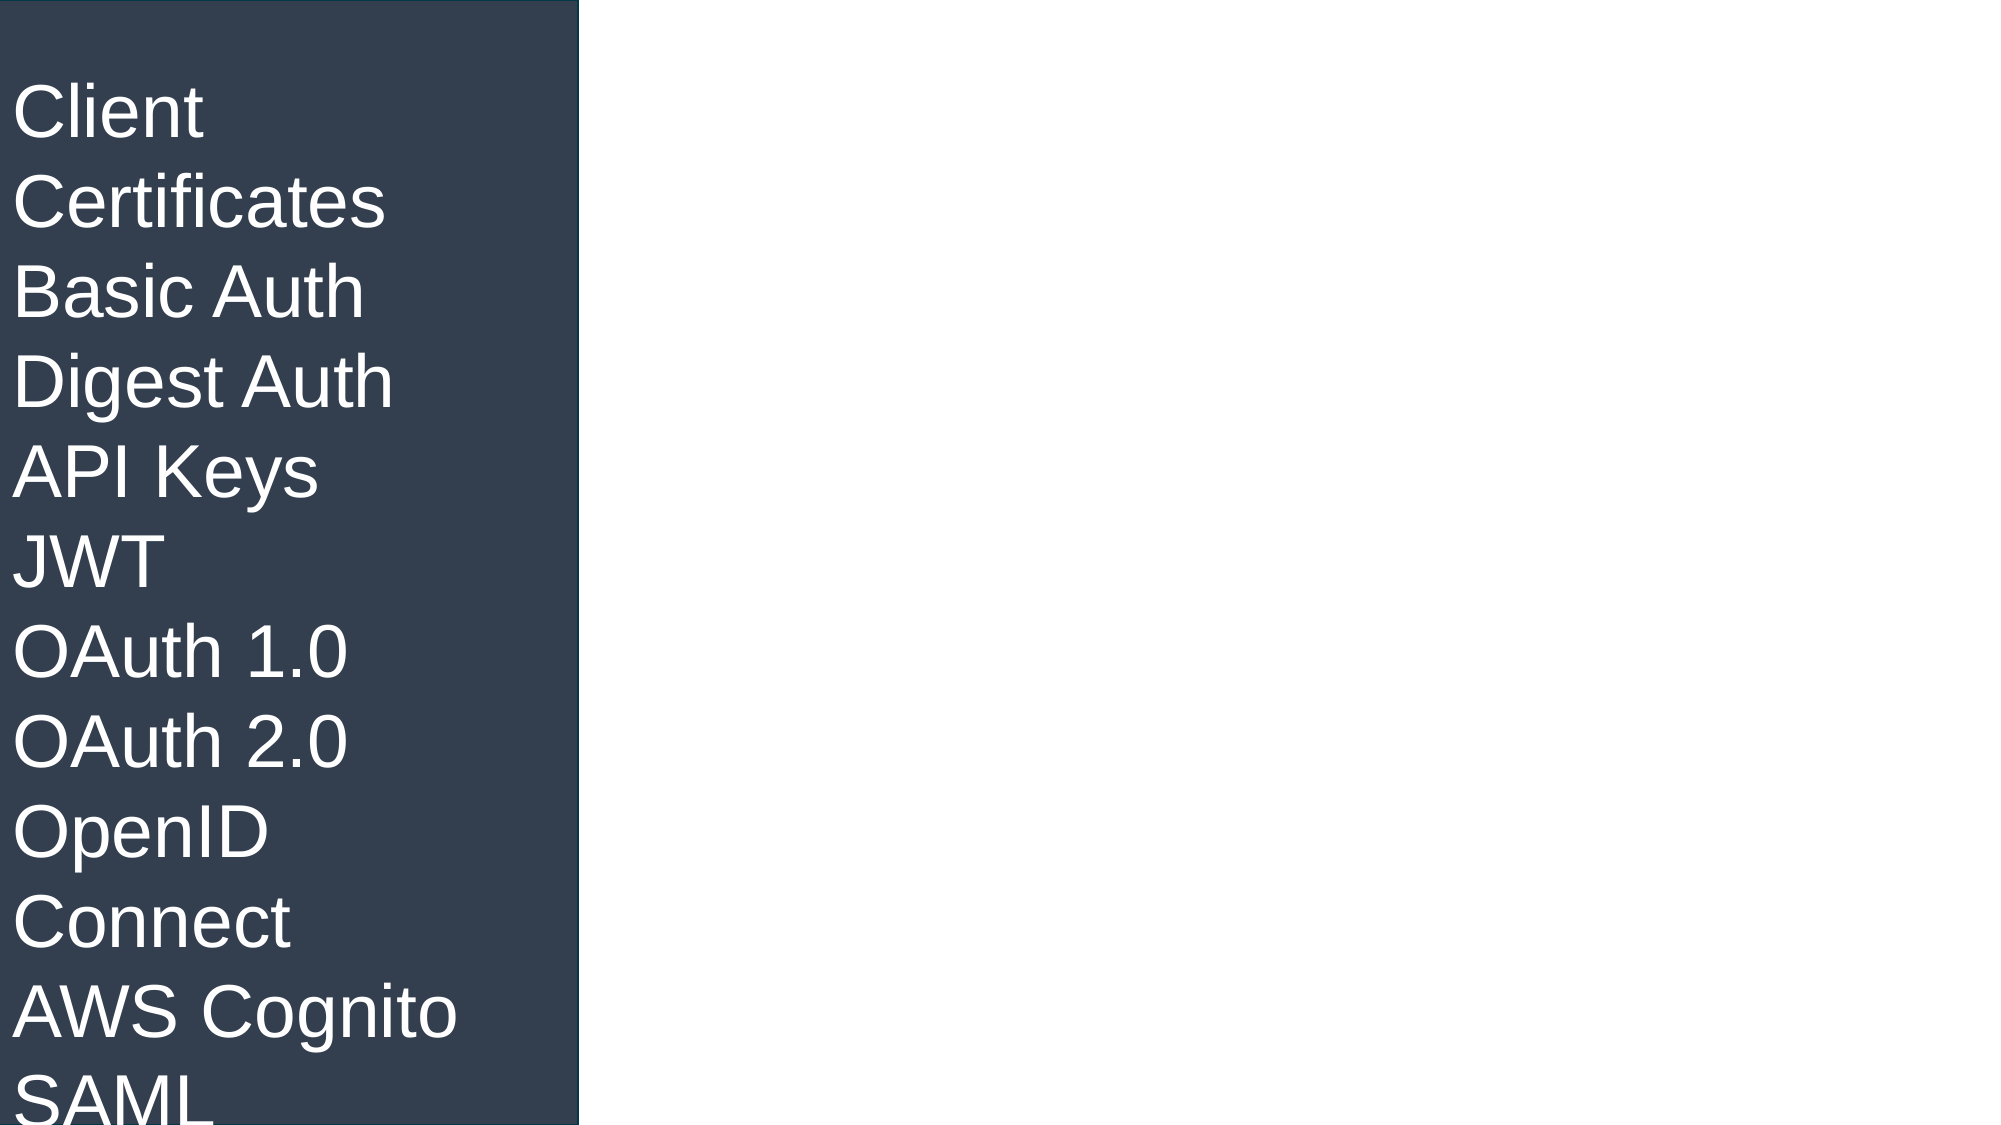

Client Certificates
Basic Auth
Digest Auth
API Keys
JWT
OAuth 1.0
OAuth 2.0
OpenID Connect
AWS Cognito
SAML
WS-Security